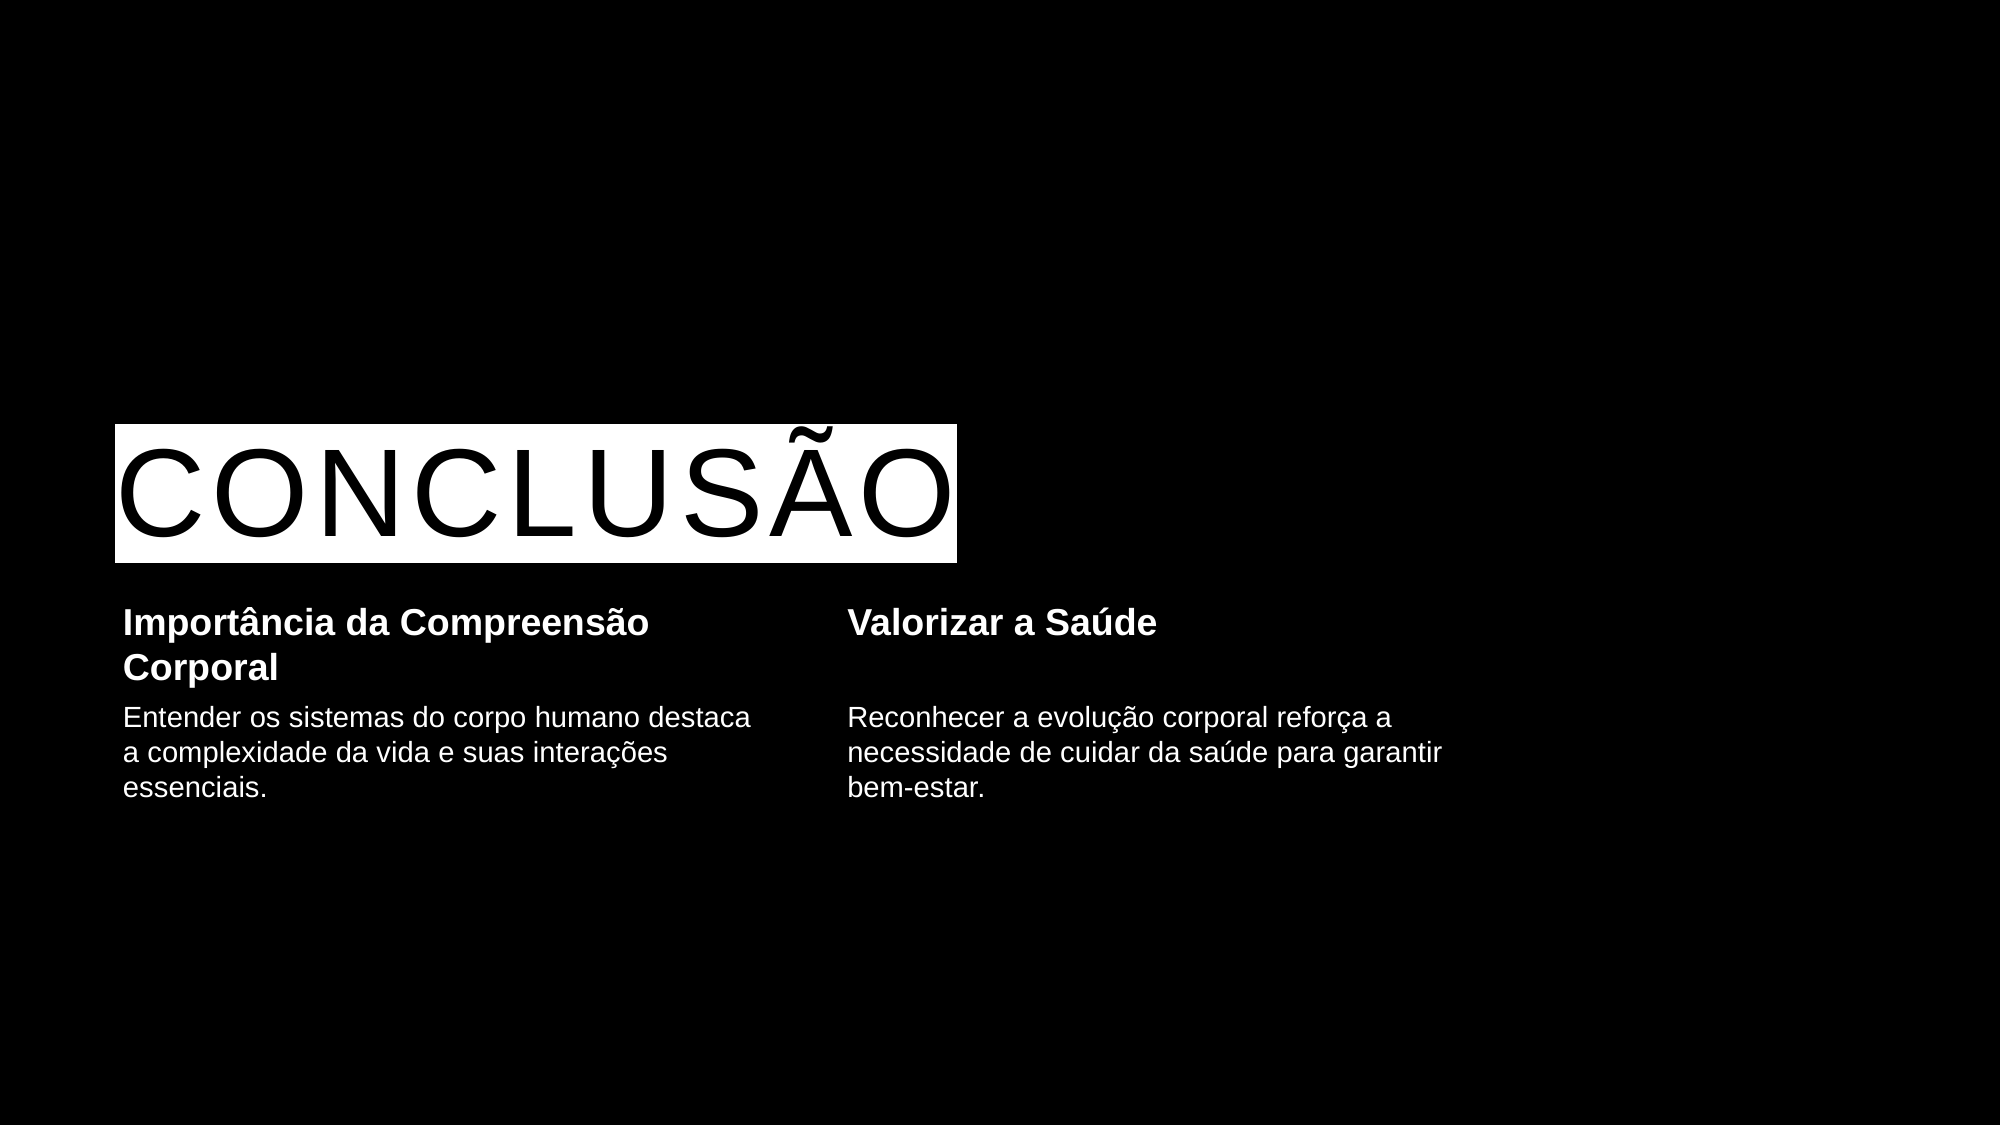

# Conclusão
Importância da Compreensão Corporal
Entender os sistemas do corpo humano destaca a complexidade da vida e suas interações essenciais.
Valorizar a Saúde
Reconhecer a evolução corporal reforça a necessidade de cuidar da saúde para garantir bem-estar.